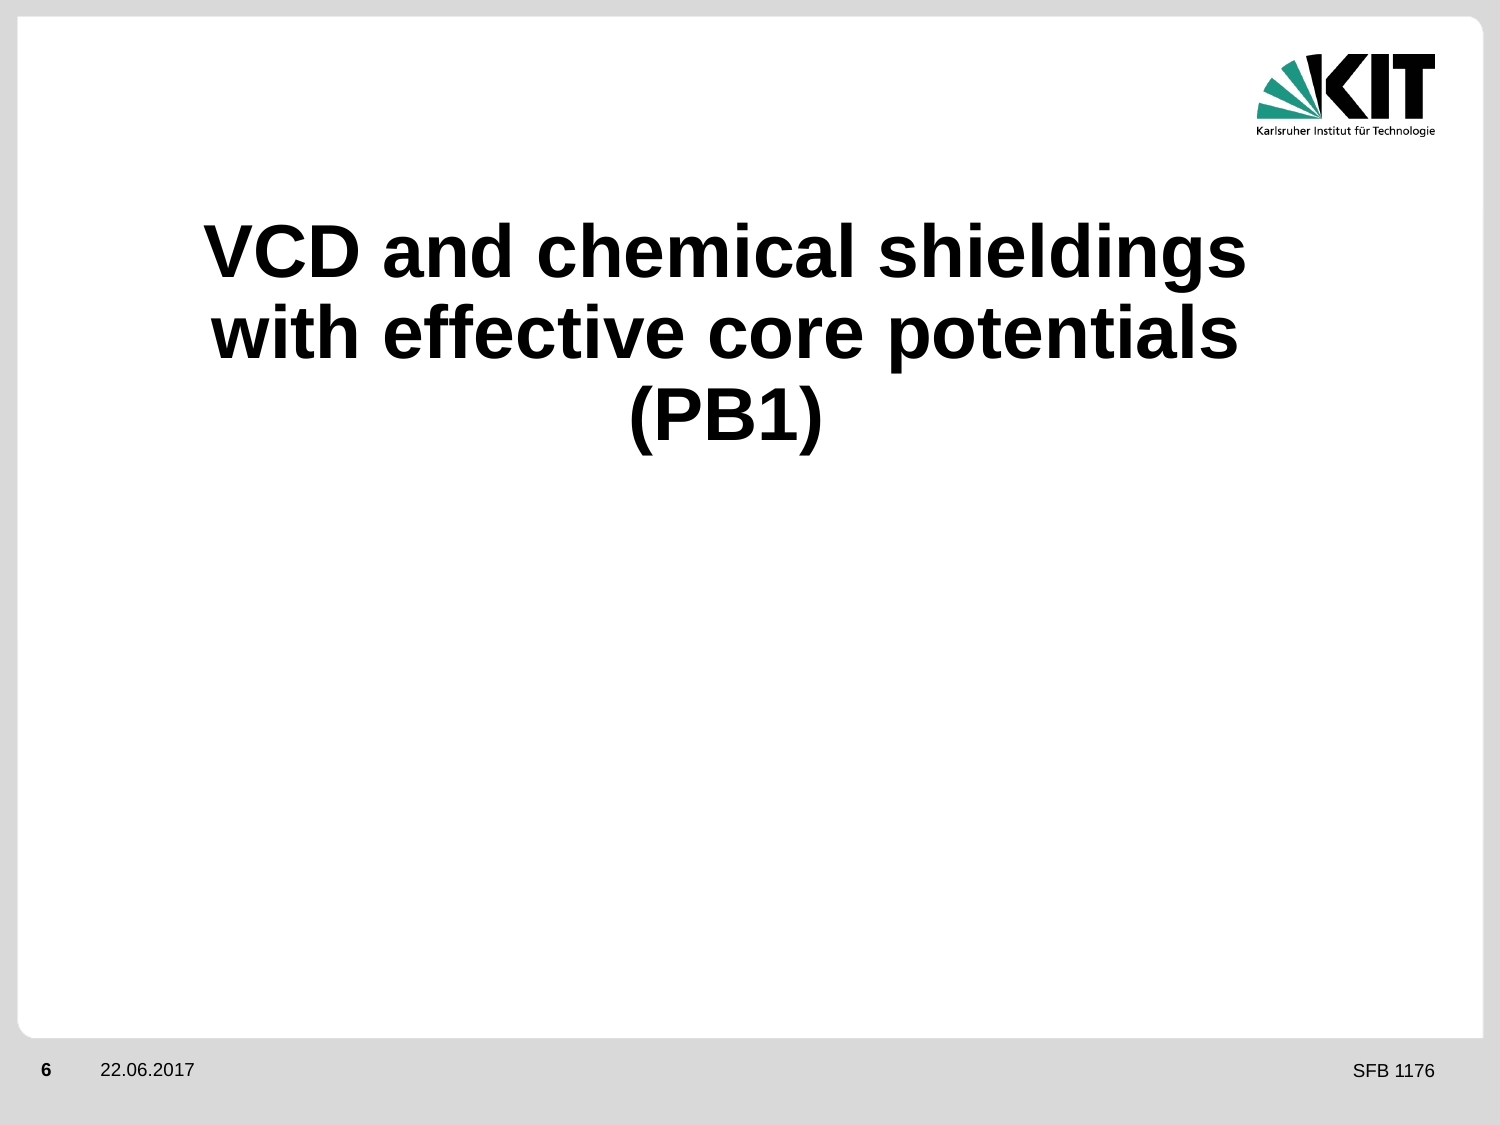

# VCD and chemical shieldings with effective core potentials (PB1)